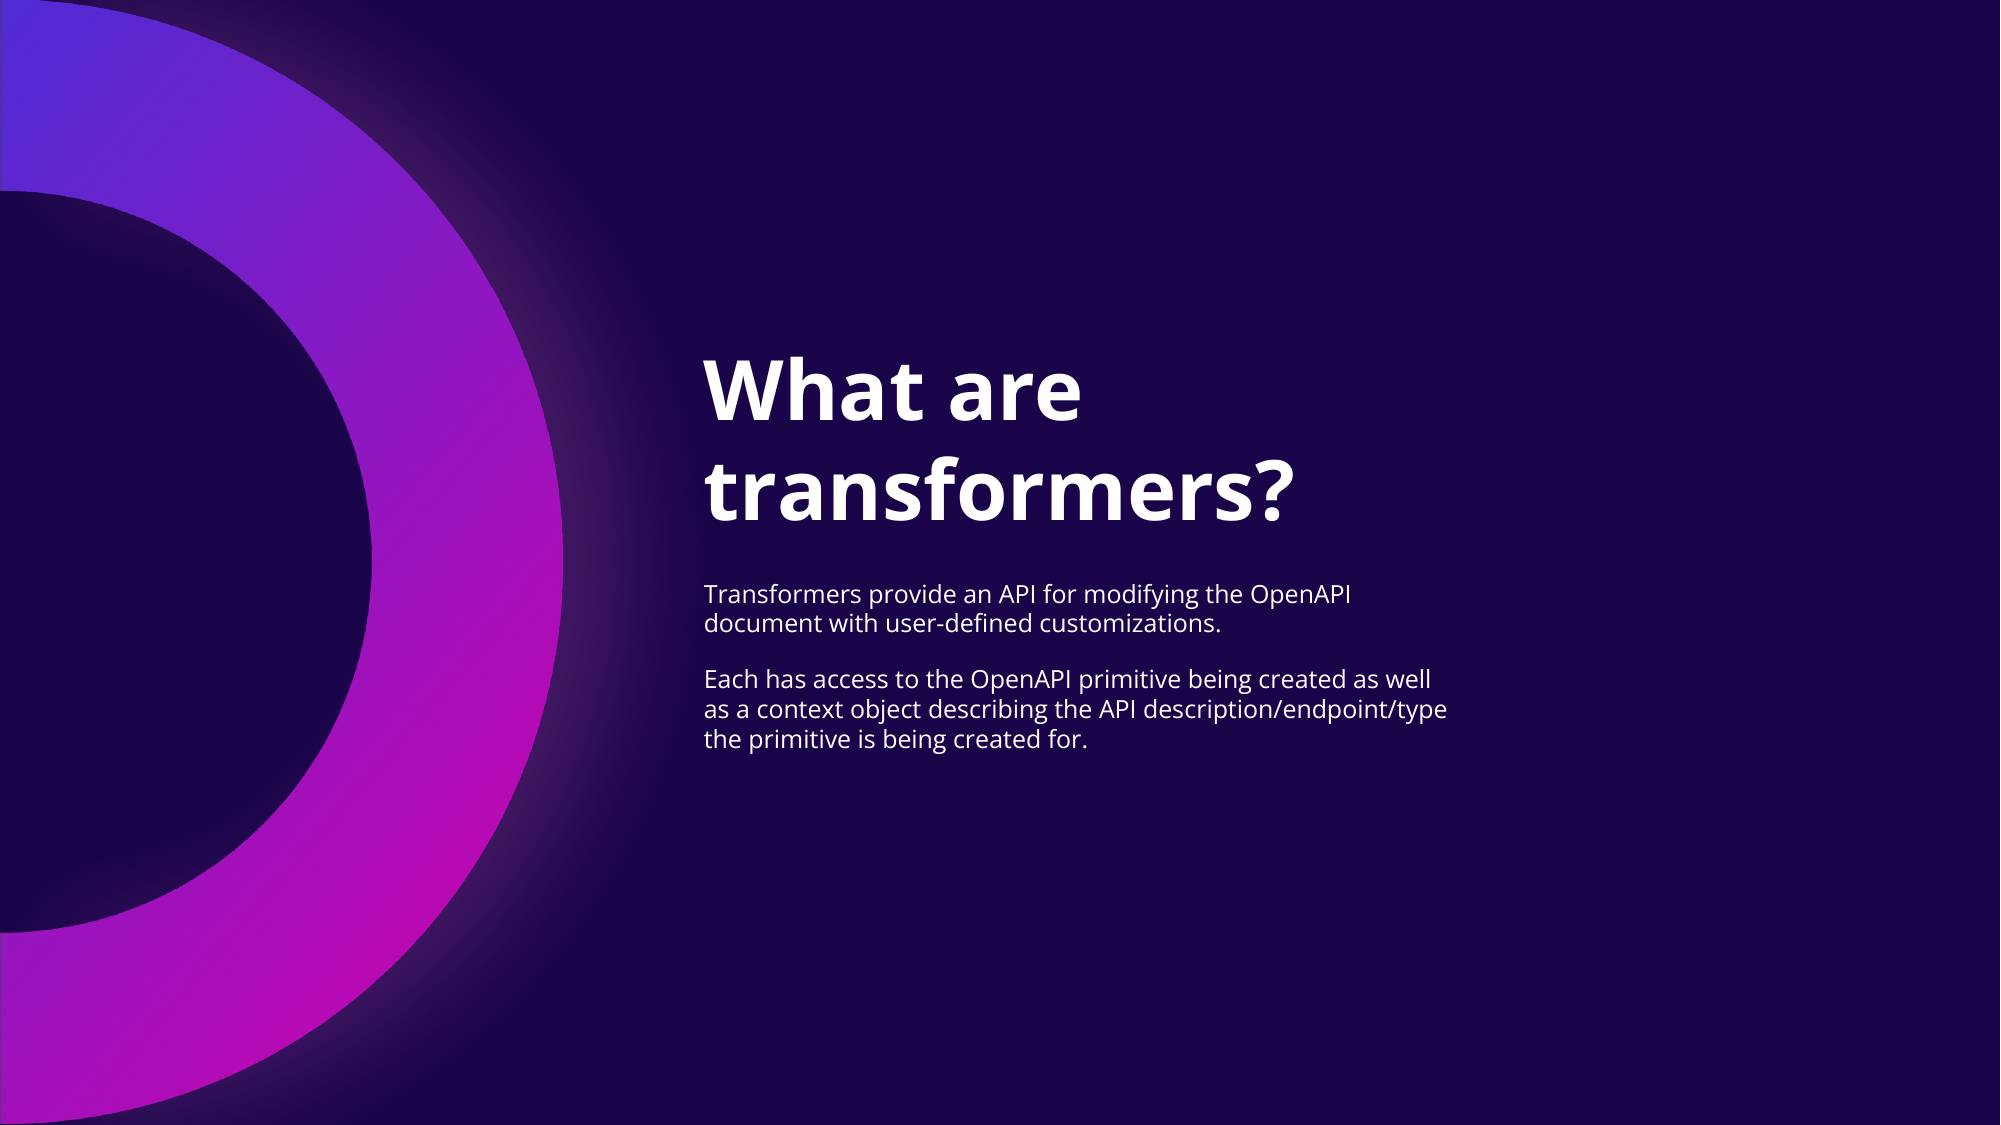

# What are transformers?
Transformers provide an API for modifying the OpenAPI document with user-defined customizations.
Each has access to the OpenAPI primitive being created as well as a context object describing the API description/endpoint/type the primitive is being created for.